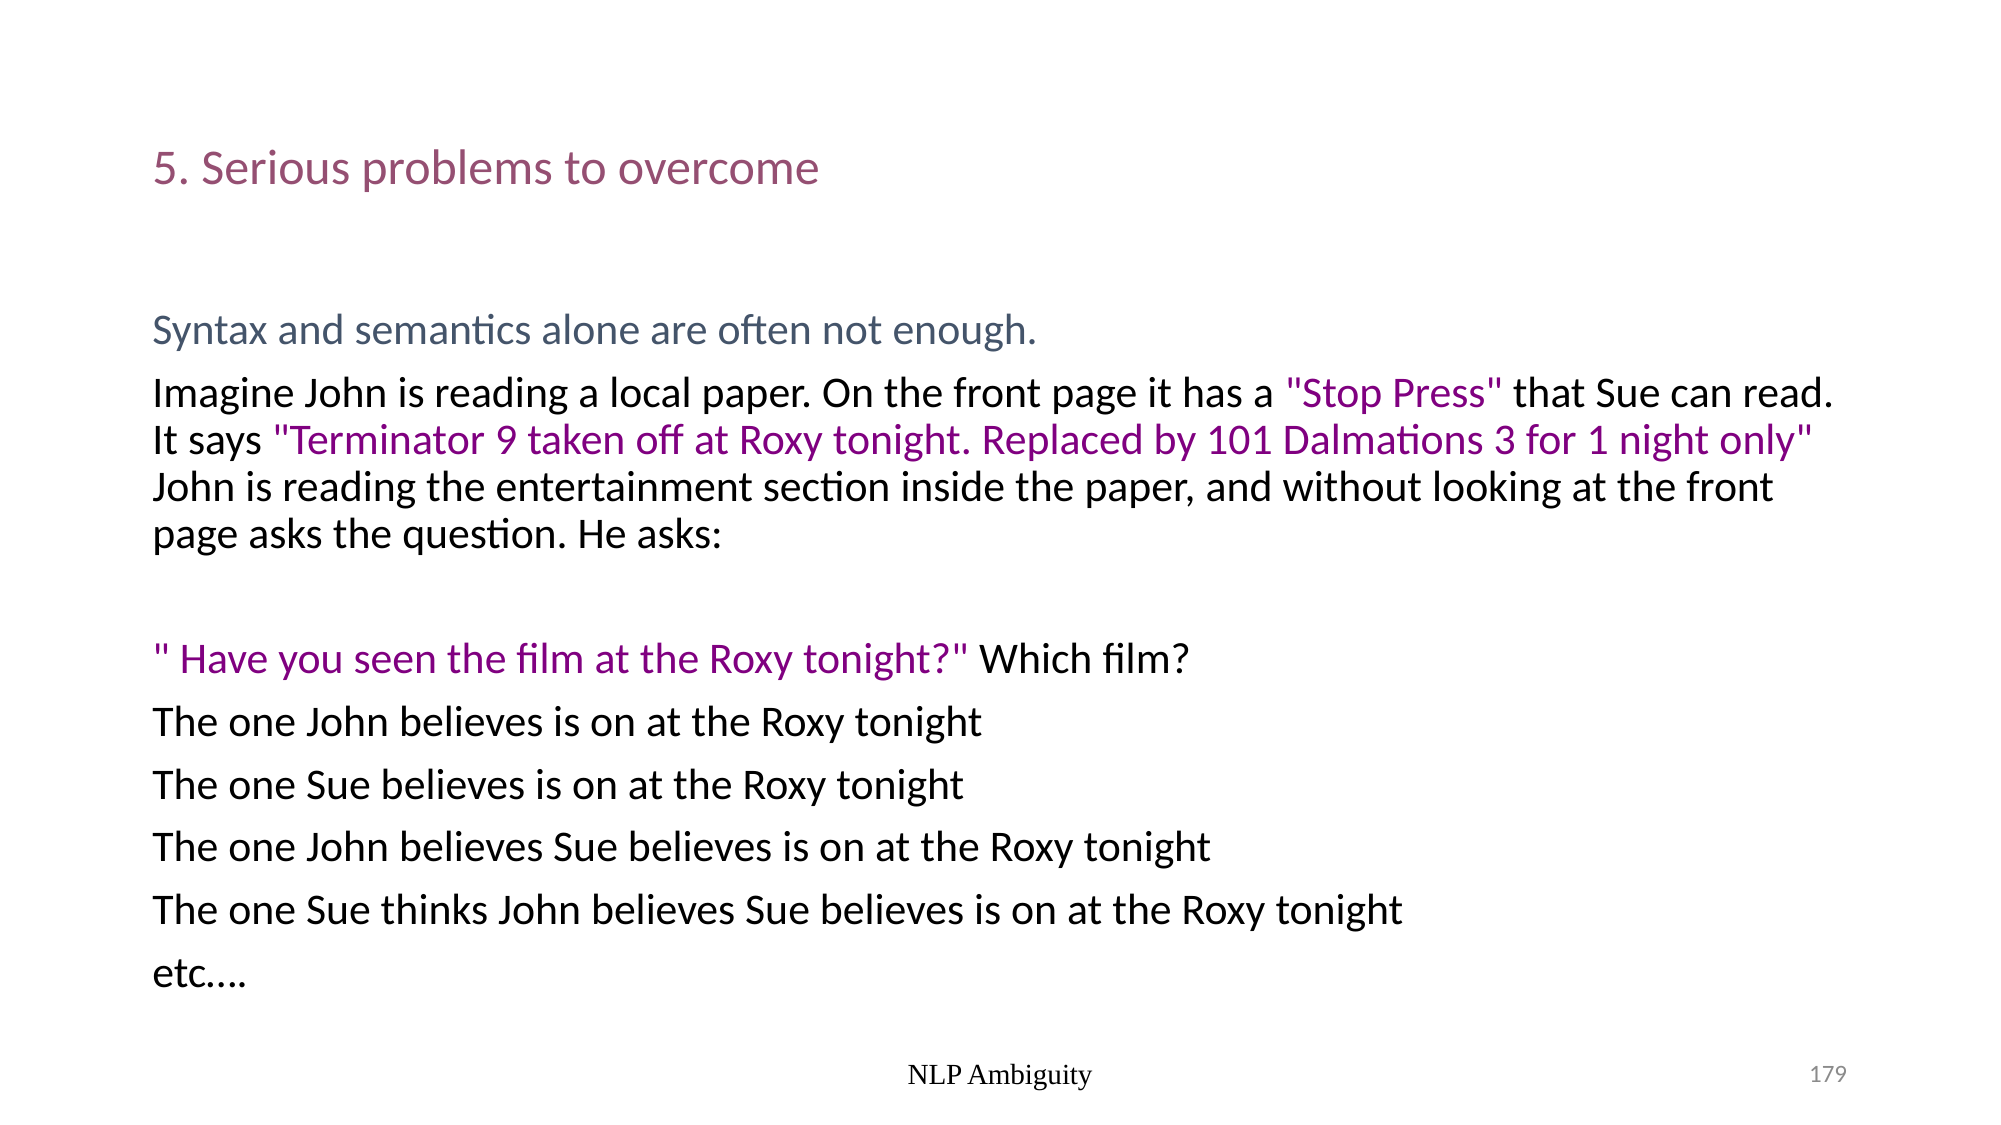

# 5. Serious problems to overcome
Syntax and semantics alone are often not enough.
Imagine John is reading a local paper. On the front page it has a "Stop Press" that Sue can read. It says "Terminator 9 taken off at Roxy tonight. Replaced by 101 Dalmations 3 for 1 night only" John is reading the entertainment section inside the paper, and without looking at the front page asks the question. He asks:

" Have you seen the film at the Roxy tonight?" Which film?
The one John believes is on at the Roxy tonight
The one Sue believes is on at the Roxy tonight
The one John believes Sue believes is on at the Roxy tonight
The one Sue thinks John believes Sue believes is on at the Roxy tonight
etc….

NLP Ambiguity
179